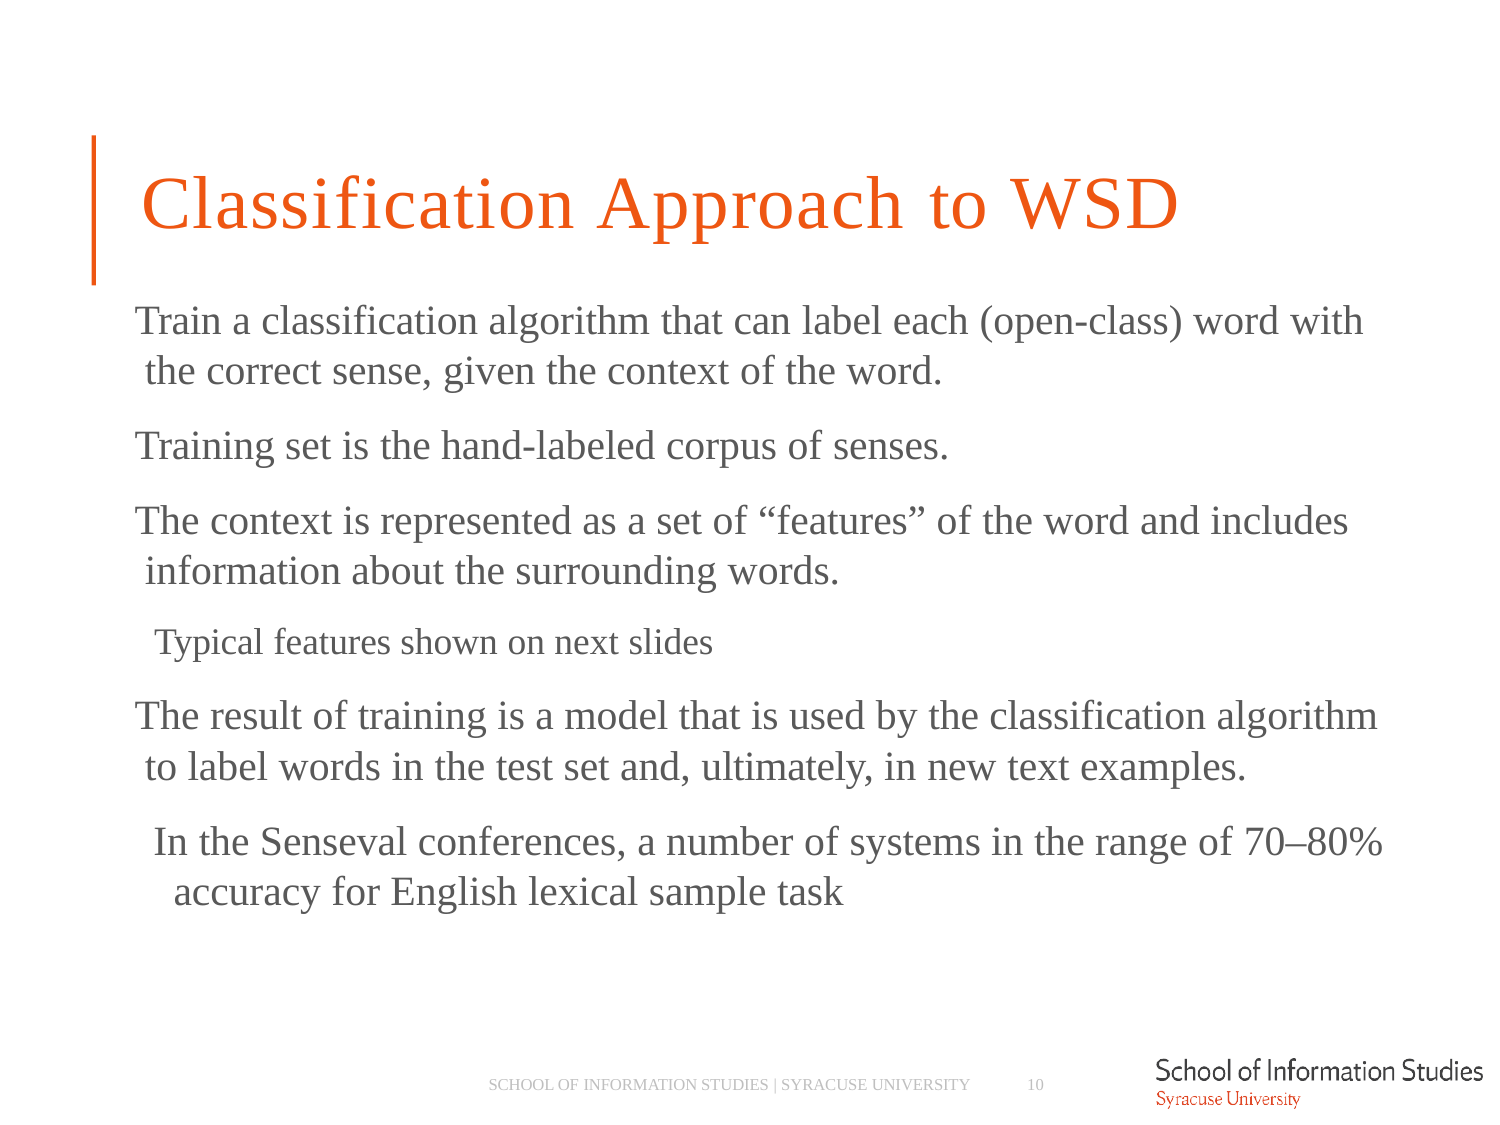

# Classification Approach to WSD
Train a classification algorithm that can label each (open-class) word with  the correct sense, given the context of the word.
Training set is the hand-labeled corpus of senses.
The context is represented as a set of “features” of the word and includes  information about the surrounding words.
­ Typical features shown on next slides
The result of training is a model that is used by the classification algorithm  to label words in the test set and, ultimately, in new text examples.
­ In the Senseval conferences, a number of systems in the range of 70–80%  accuracy for English lexical sample task
SCHOOL OF INFORMATION STUDIES | SYRACUSE UNIVERSITY
10